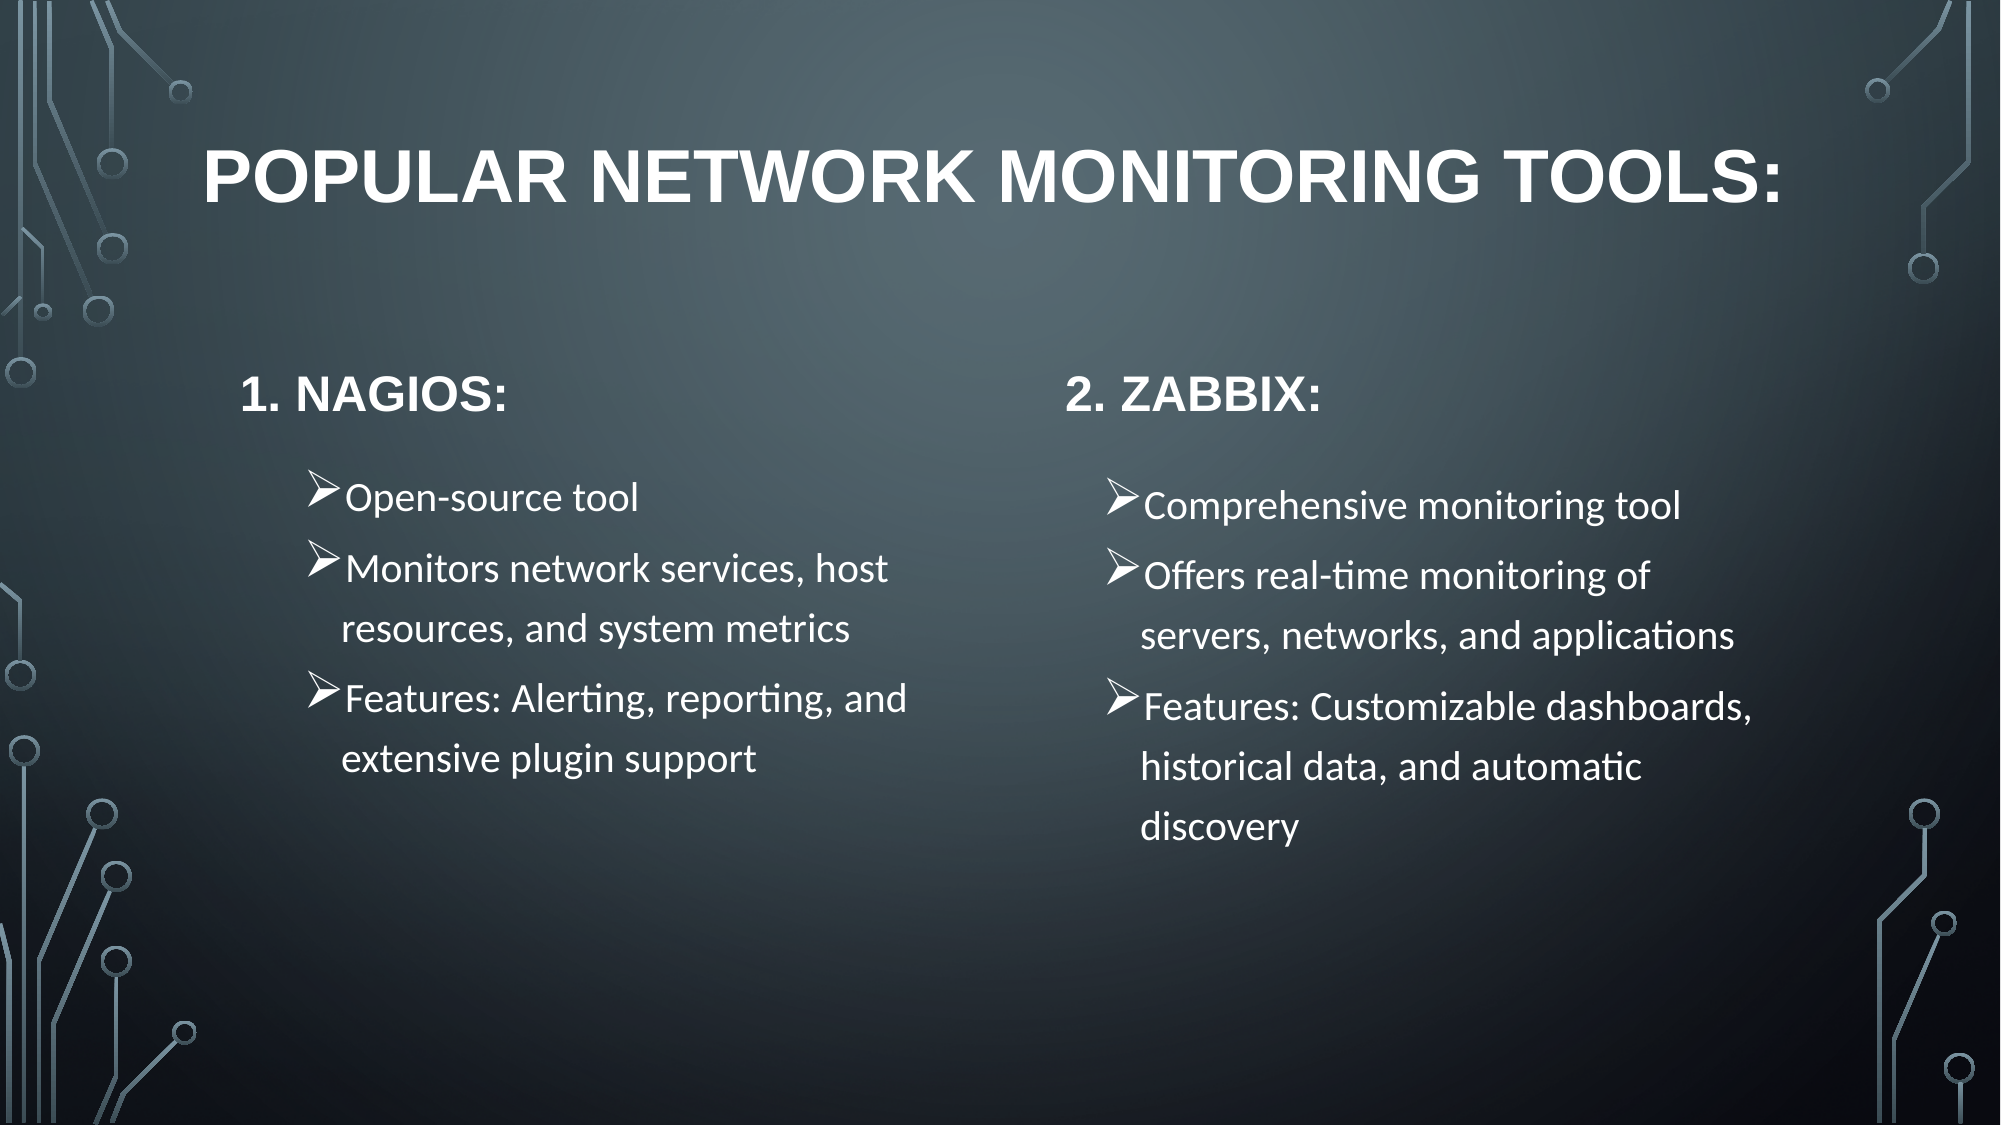

# Popular Network Monitoring Tools:
2. Zabbix:

1. Nagios:

Open-source tool
Monitors network services, host resources, and system metrics
Features: Alerting, reporting, and extensive plugin support

Comprehensive monitoring tool
Offers real-time monitoring of servers, networks, and applications
Features: Customizable dashboards, historical data, and automatic discovery